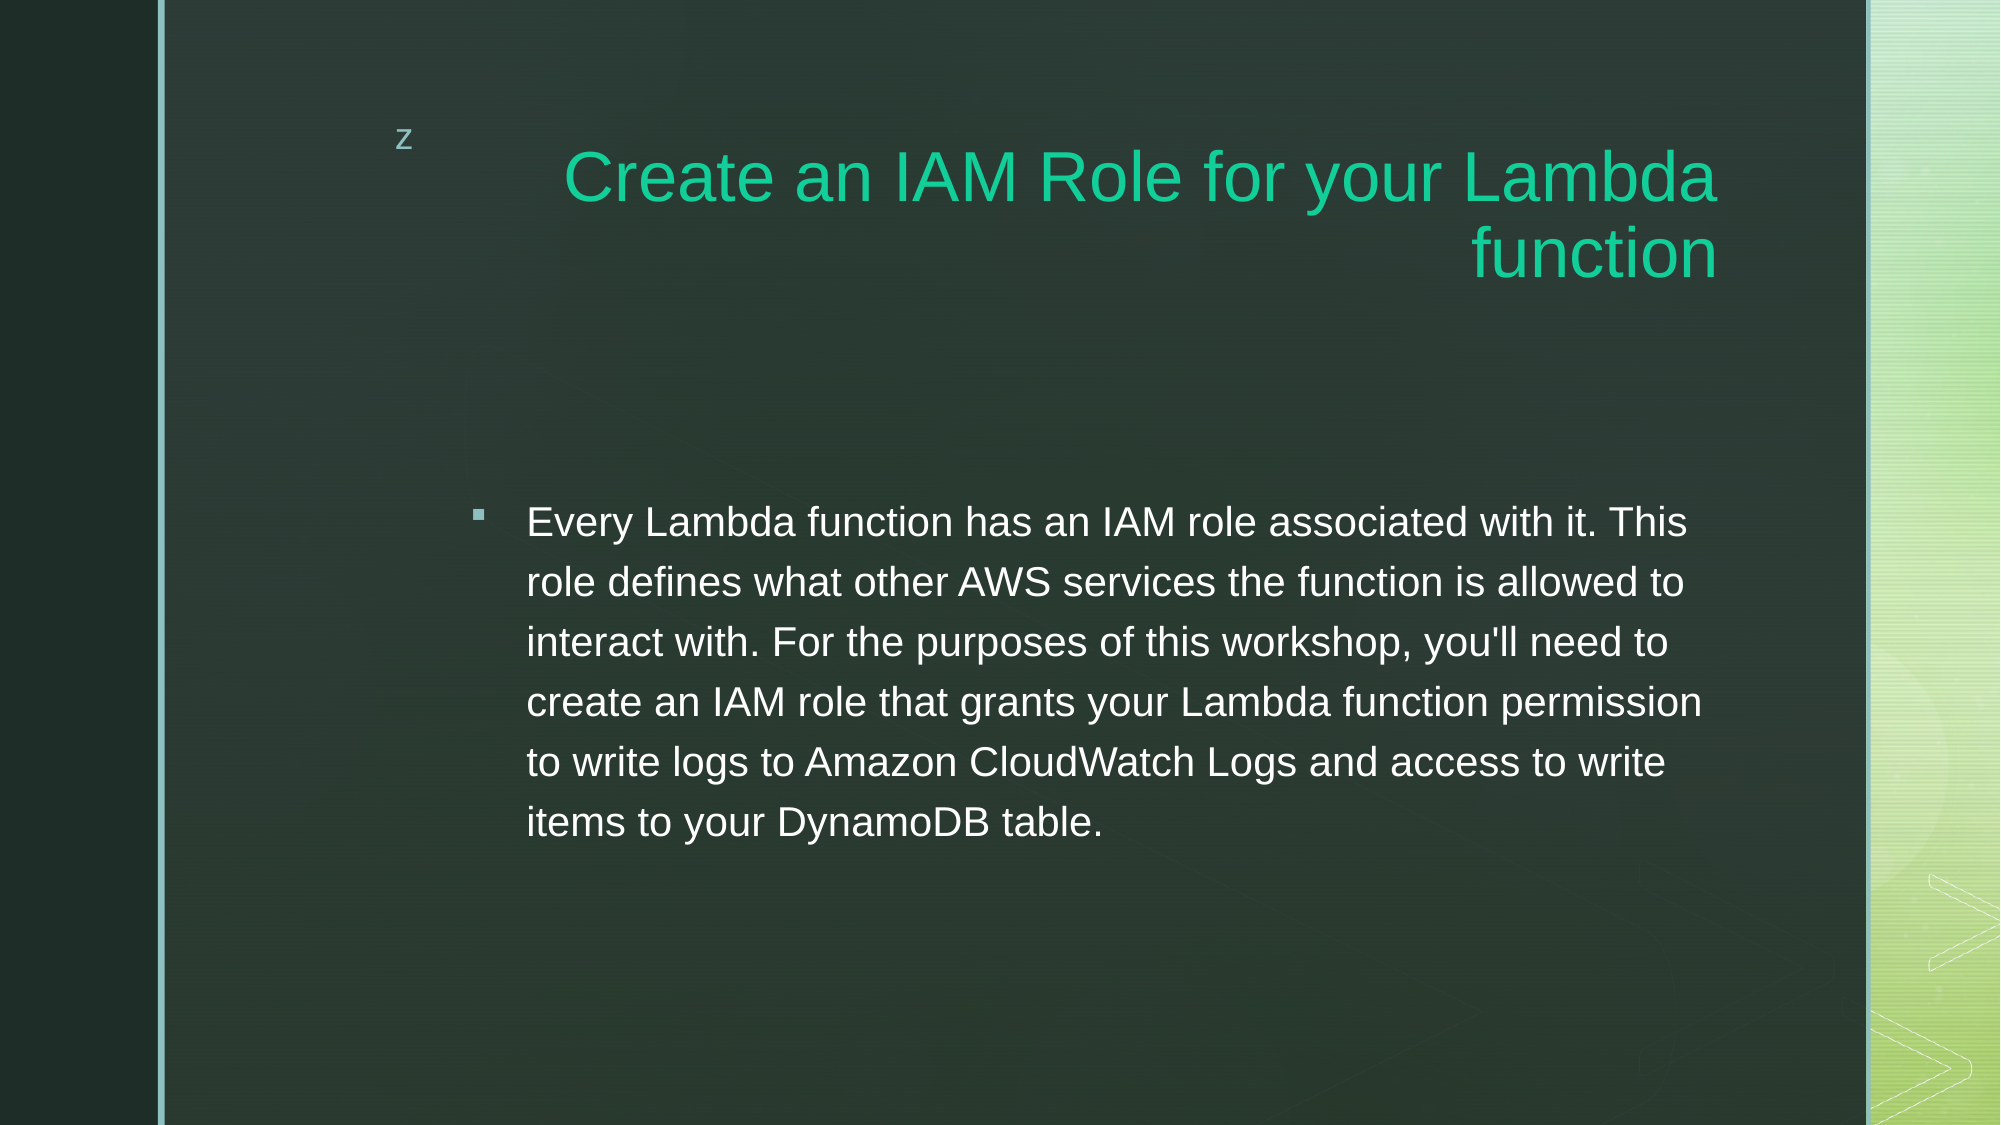

# Create an IAM Role for your Lambda function
Every Lambda function has an IAM role associated with it. This role defines what other AWS services the function is allowed to interact with. For the purposes of this workshop, you'll need to create an IAM role that grants your Lambda function permission to write logs to Amazon CloudWatch Logs and access to write items to your DynamoDB table.